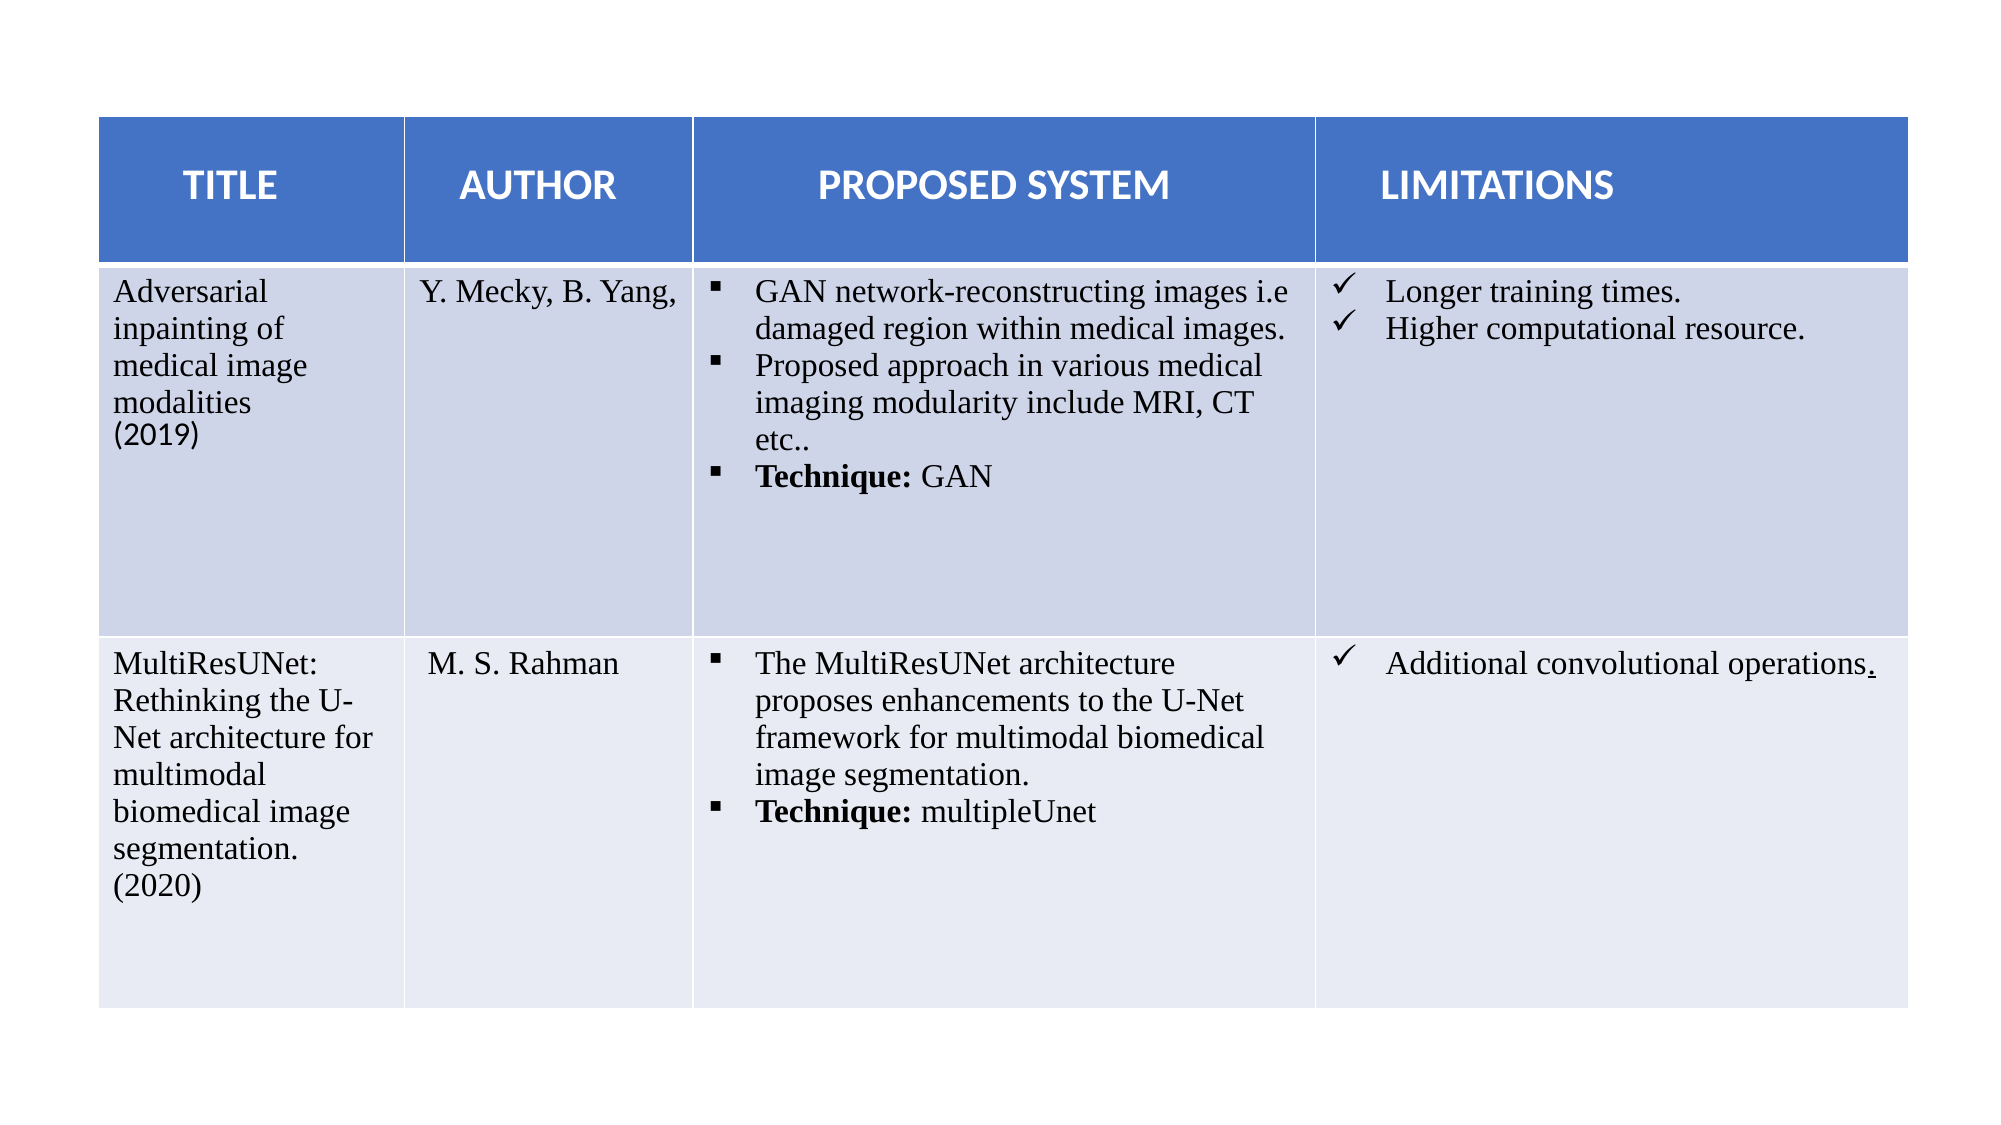

| TITLE | AUTHOR | PROPOSED SYSTEM | LIMITATIONS |
| --- | --- | --- | --- |
| Adversarial inpainting of medical image modalities (2019) | Y. Mecky, B. Yang, | GAN network-reconstructing images i.e damaged region within medical images. Proposed approach in various medical imaging modularity include MRI, CT etc.. Technique: GAN | Longer training times. Higher computational resource. |
| MultiResUNet: Rethinking the U-Net architecture for multimodal biomedical image segmentation. (2020) | M. S. Rahman | The MultiResUNet architecture proposes enhancements to the U-Net framework for multimodal biomedical image segmentation. Technique: multipleUnet | Additional convolutional operations. |